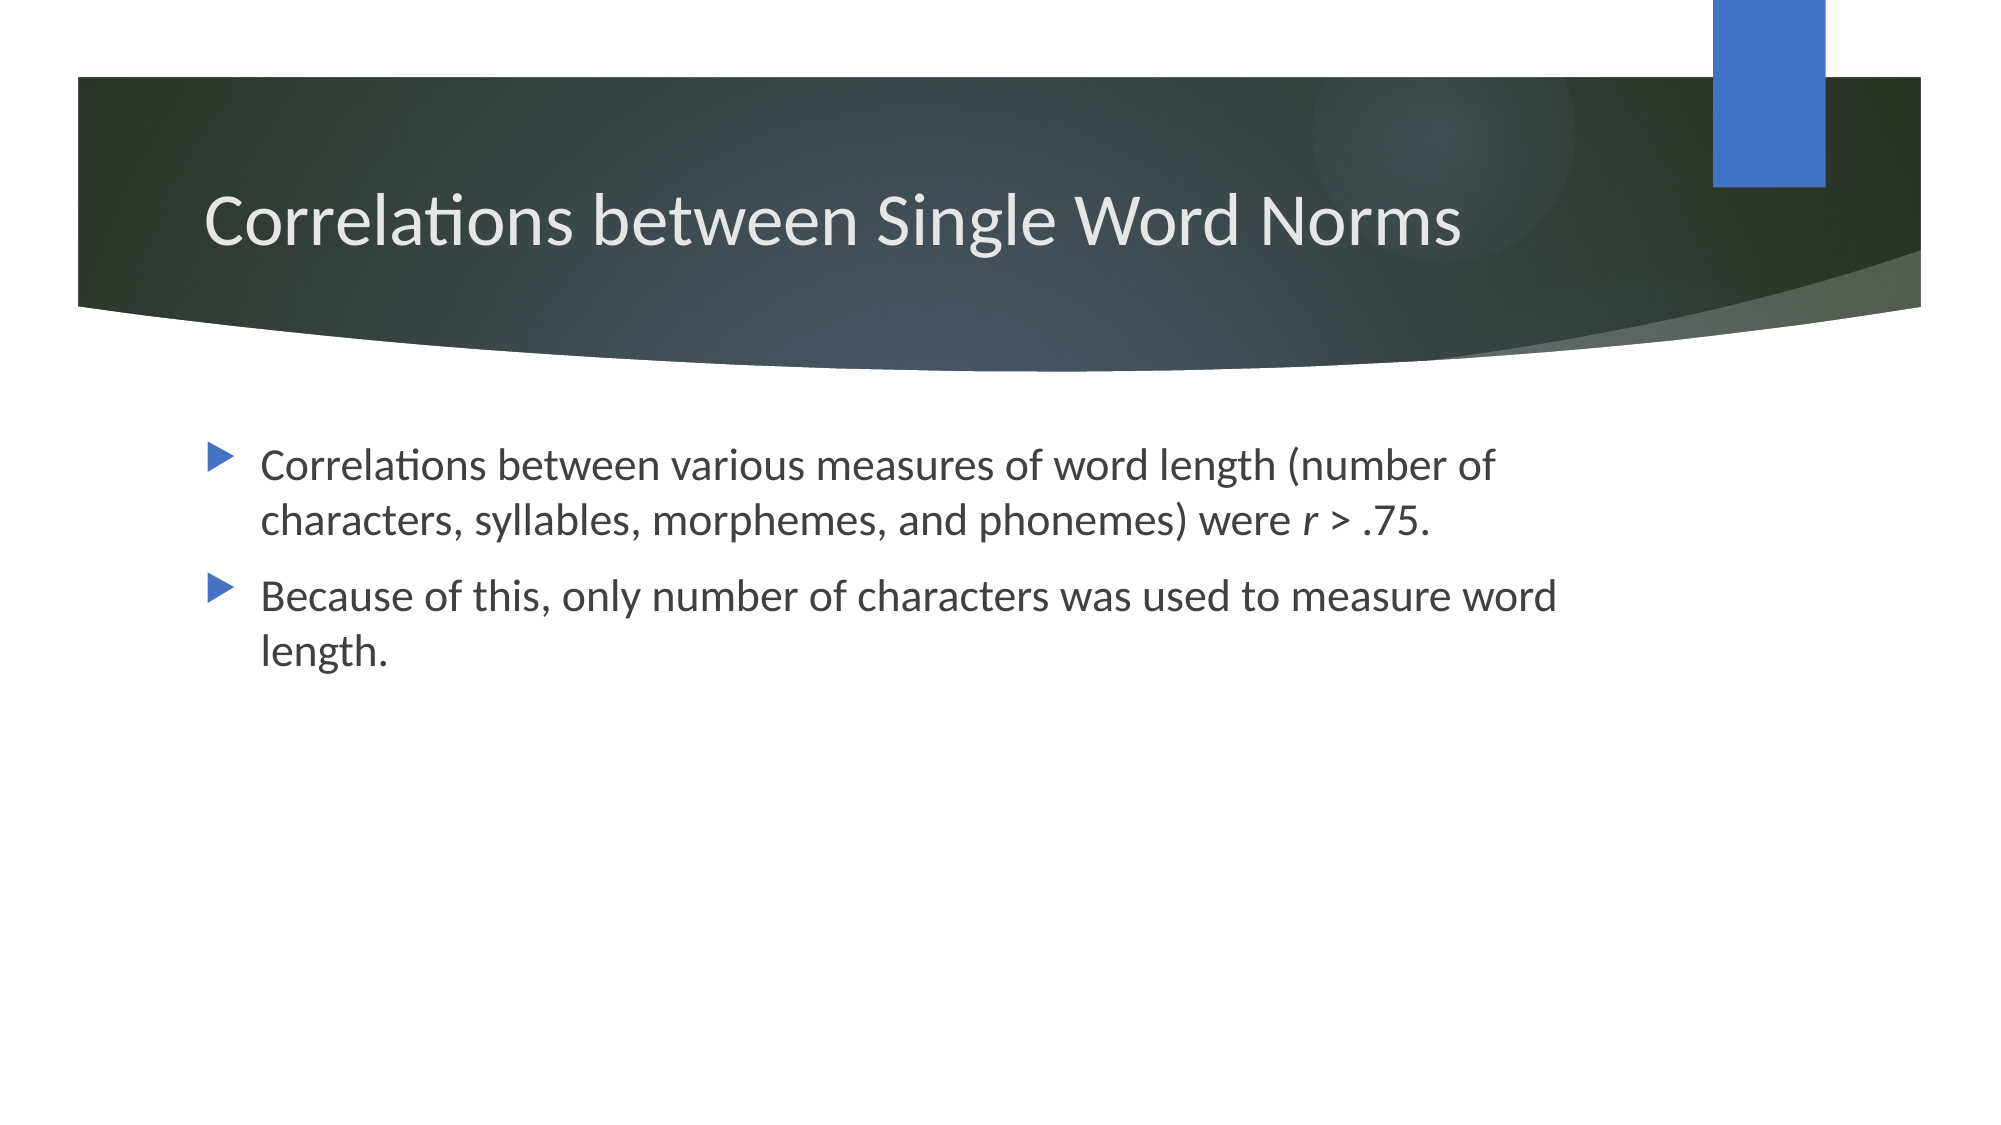

# Correlations between Single Word Norms
Correlations between various measures of word length (number of characters, syllables, morphemes, and phonemes) were r > .75.
Because of this, only number of characters was used to measure word length.